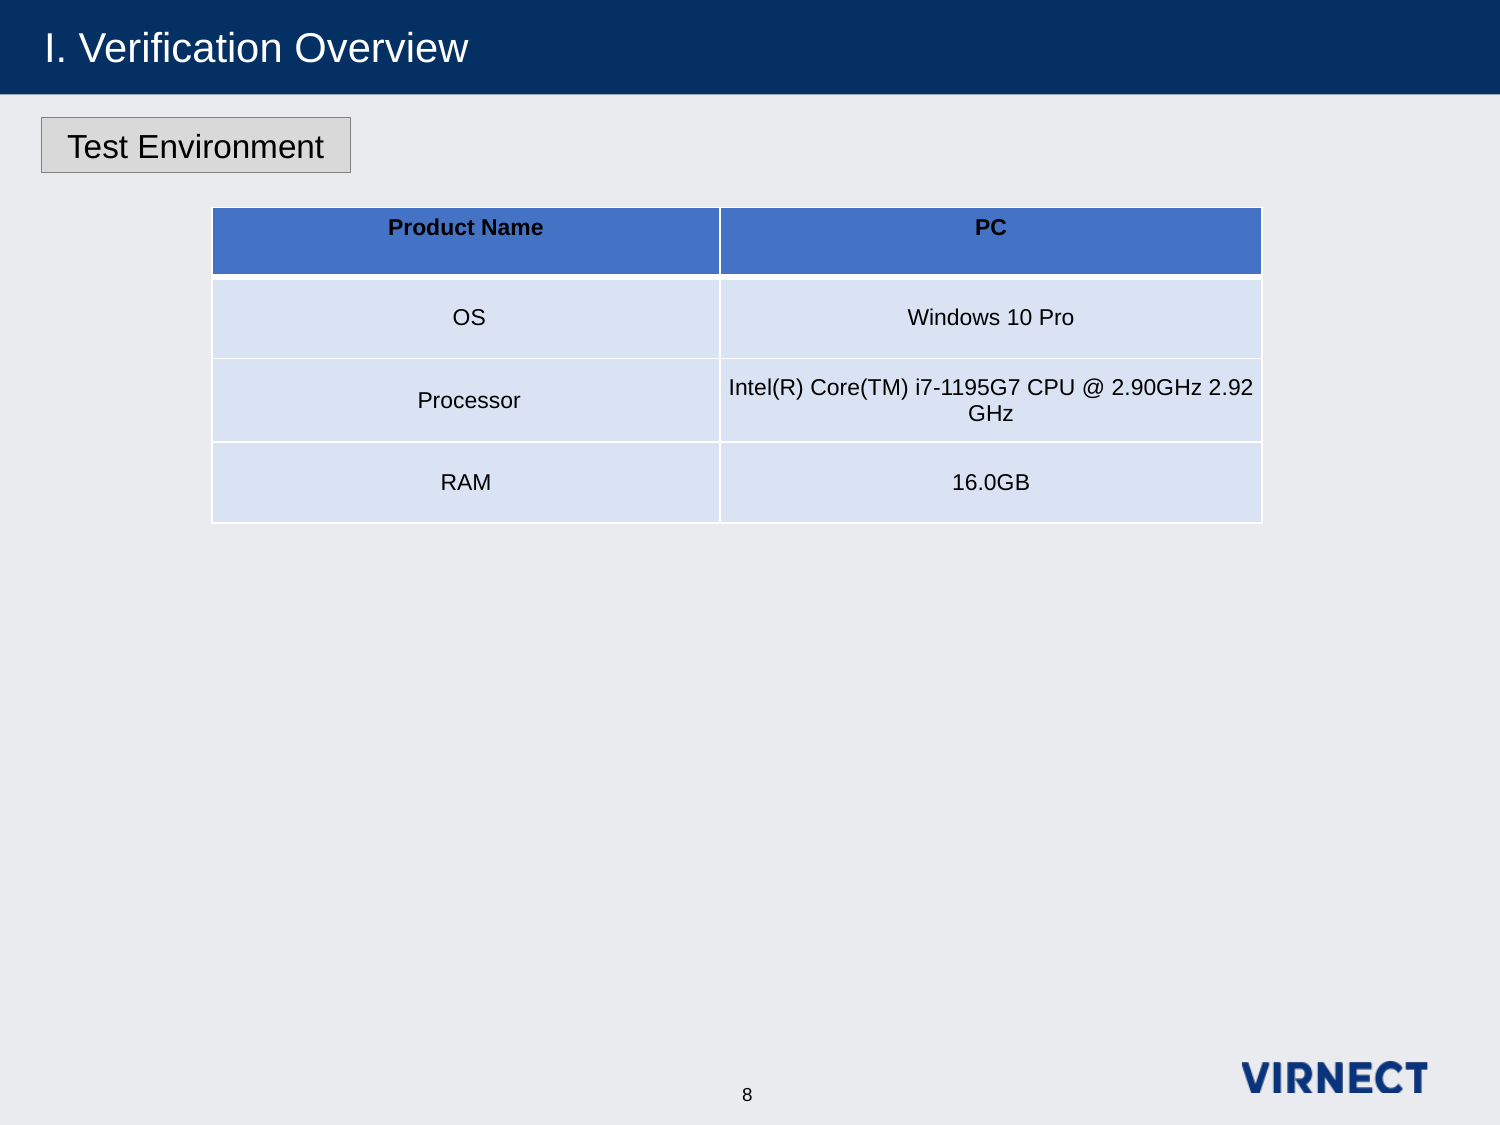

# I. Verification Overview

Test Environment
| Product Name | PC |
| --- | --- |
| OS | Windows 10 Pro |
| Processor | Intel(R) Core(TM) i7-1195G7 CPU @ 2.90GHz 2.92 GHz |
| RAM | 16.0GB |